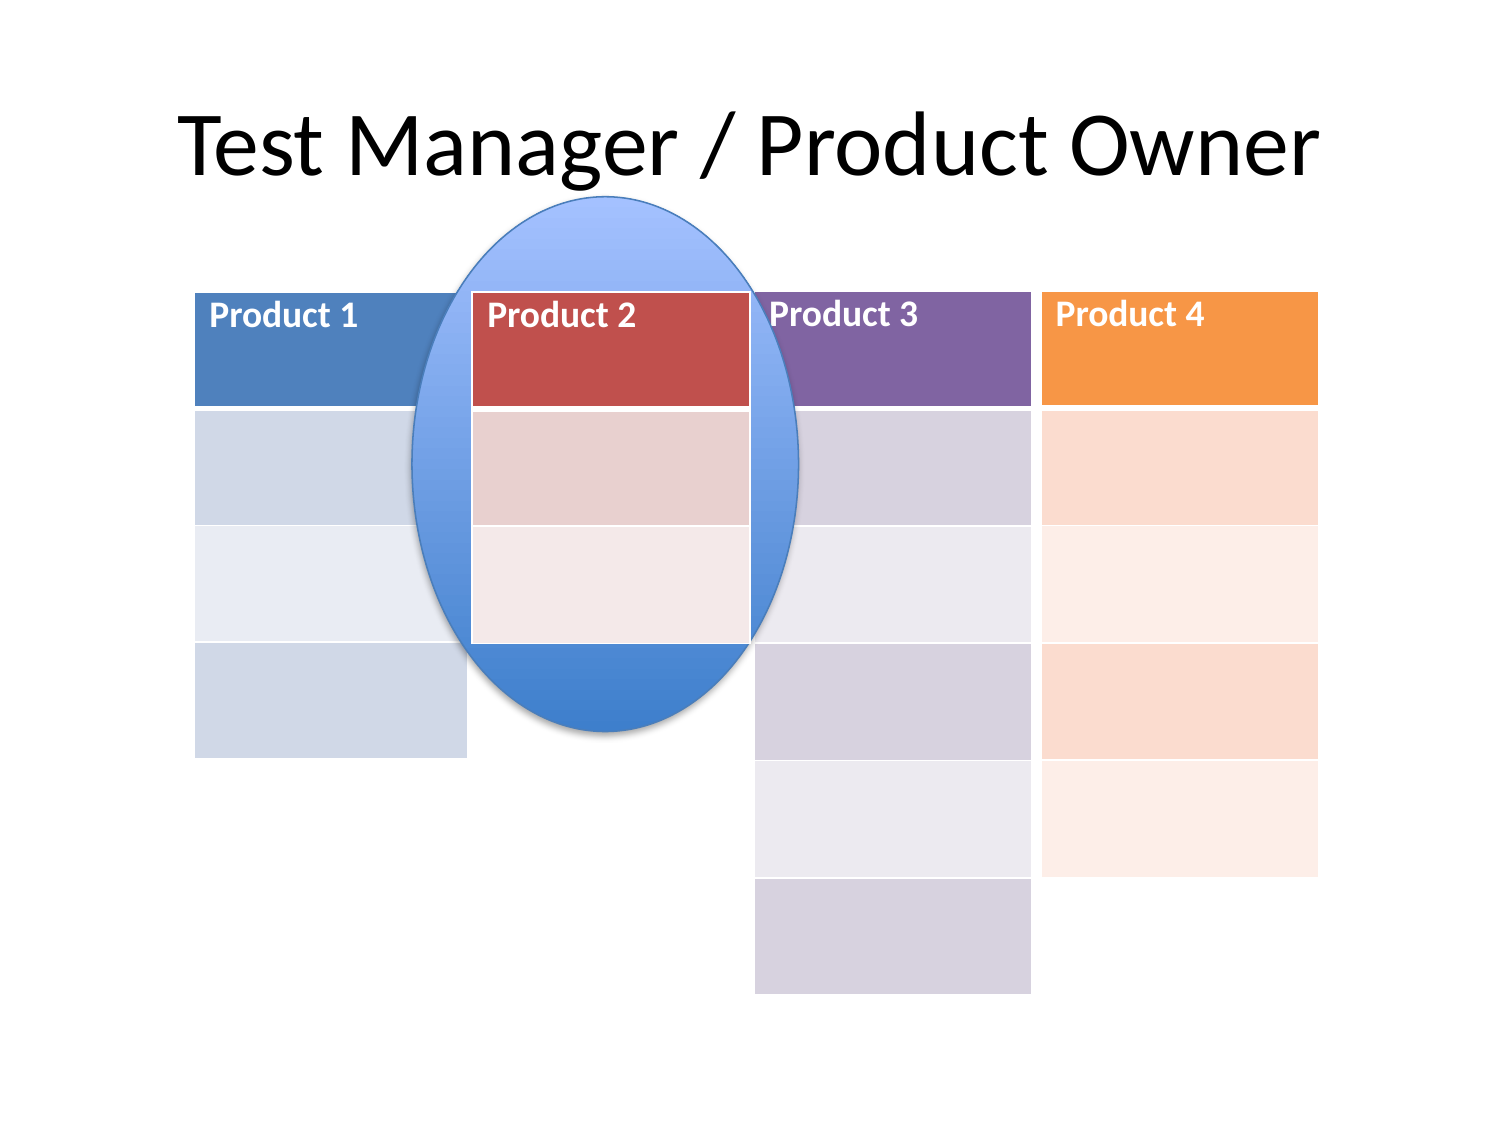

# Test Manager / Product Owner

| Product 4 |
| --- |
|  |
|  |
|  |
|  |
| Product 3 |
| --- |
|  |
|  |
|  |
|  |
|  |
| Product 1 |
| --- |
|  |
|  |
|  |
| Product 2 |
| --- |
|  |
|  |